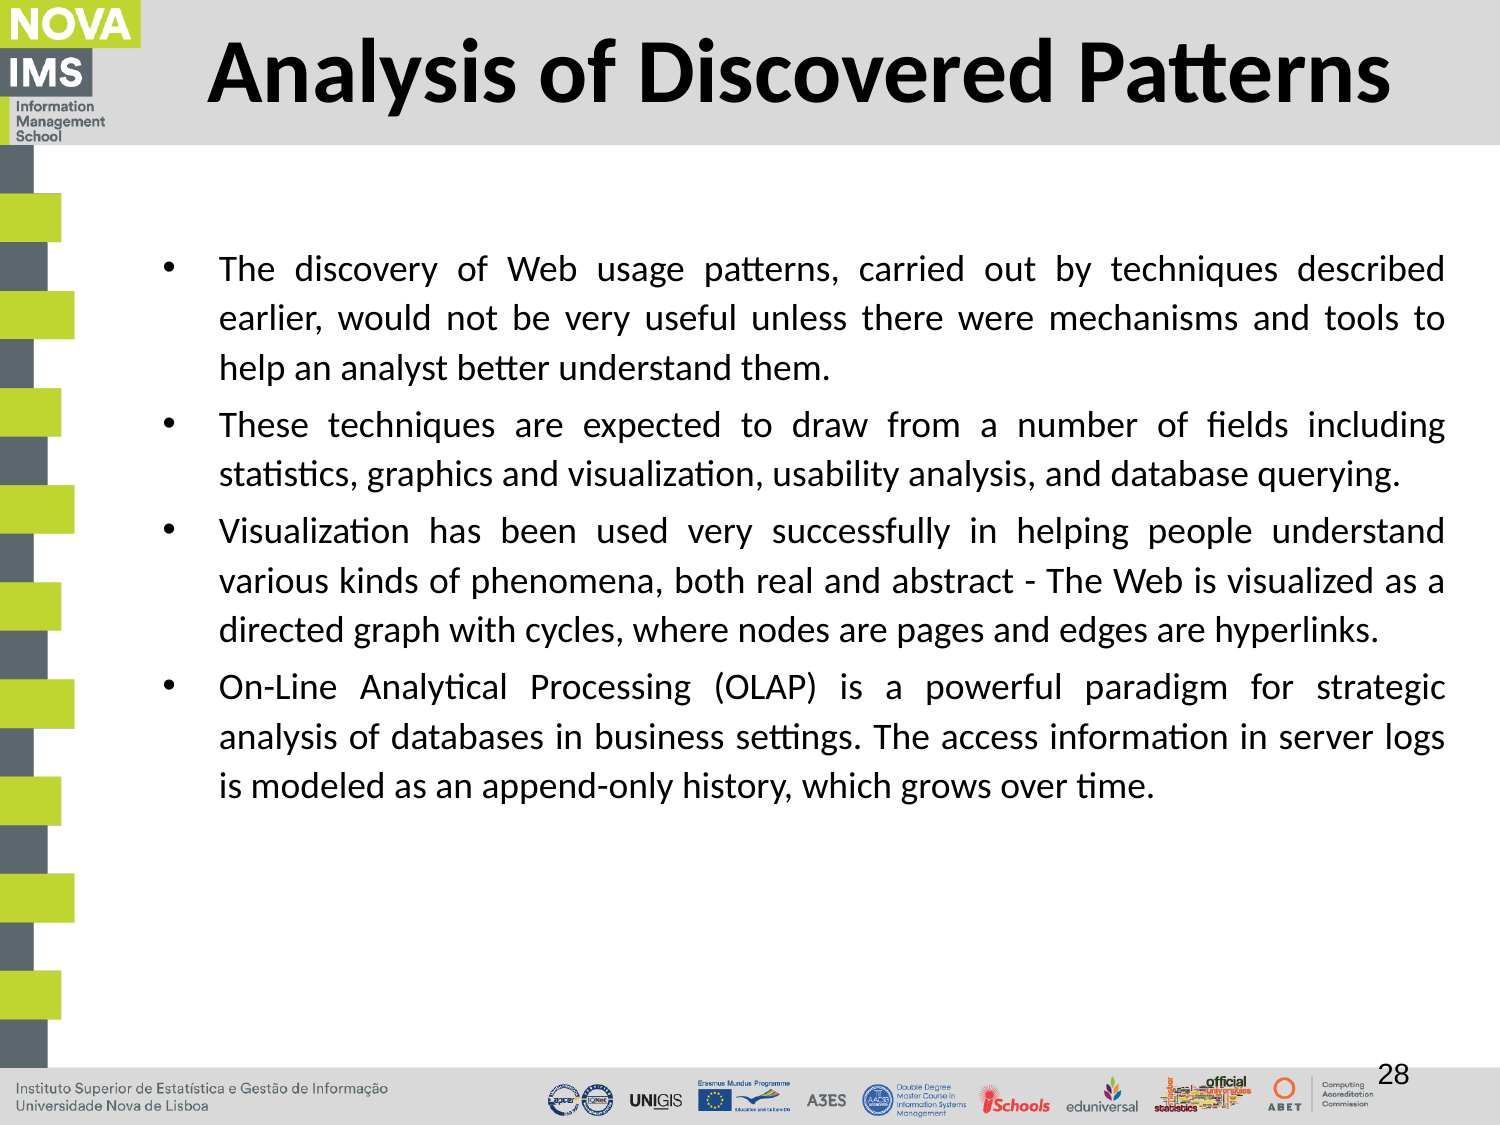

# Analysis of Discovered Patterns
The discovery of Web usage patterns, carried out by techniques described earlier, would not be very useful unless there were mechanisms and tools to help an analyst better understand them.
These techniques are expected to draw from a number of fields including statistics, graphics and visualization, usability analysis, and database querying.
Visualization has been used very successfully in helping people understand various kinds of phenomena, both real and abstract - The Web is visualized as a directed graph with cycles, where nodes are pages and edges are hyperlinks.
On-Line Analytical Processing (OLAP) is a powerful paradigm for strategic analysis of databases in business settings. The access information in server logs is modeled as an append-only history, which grows over time.
28